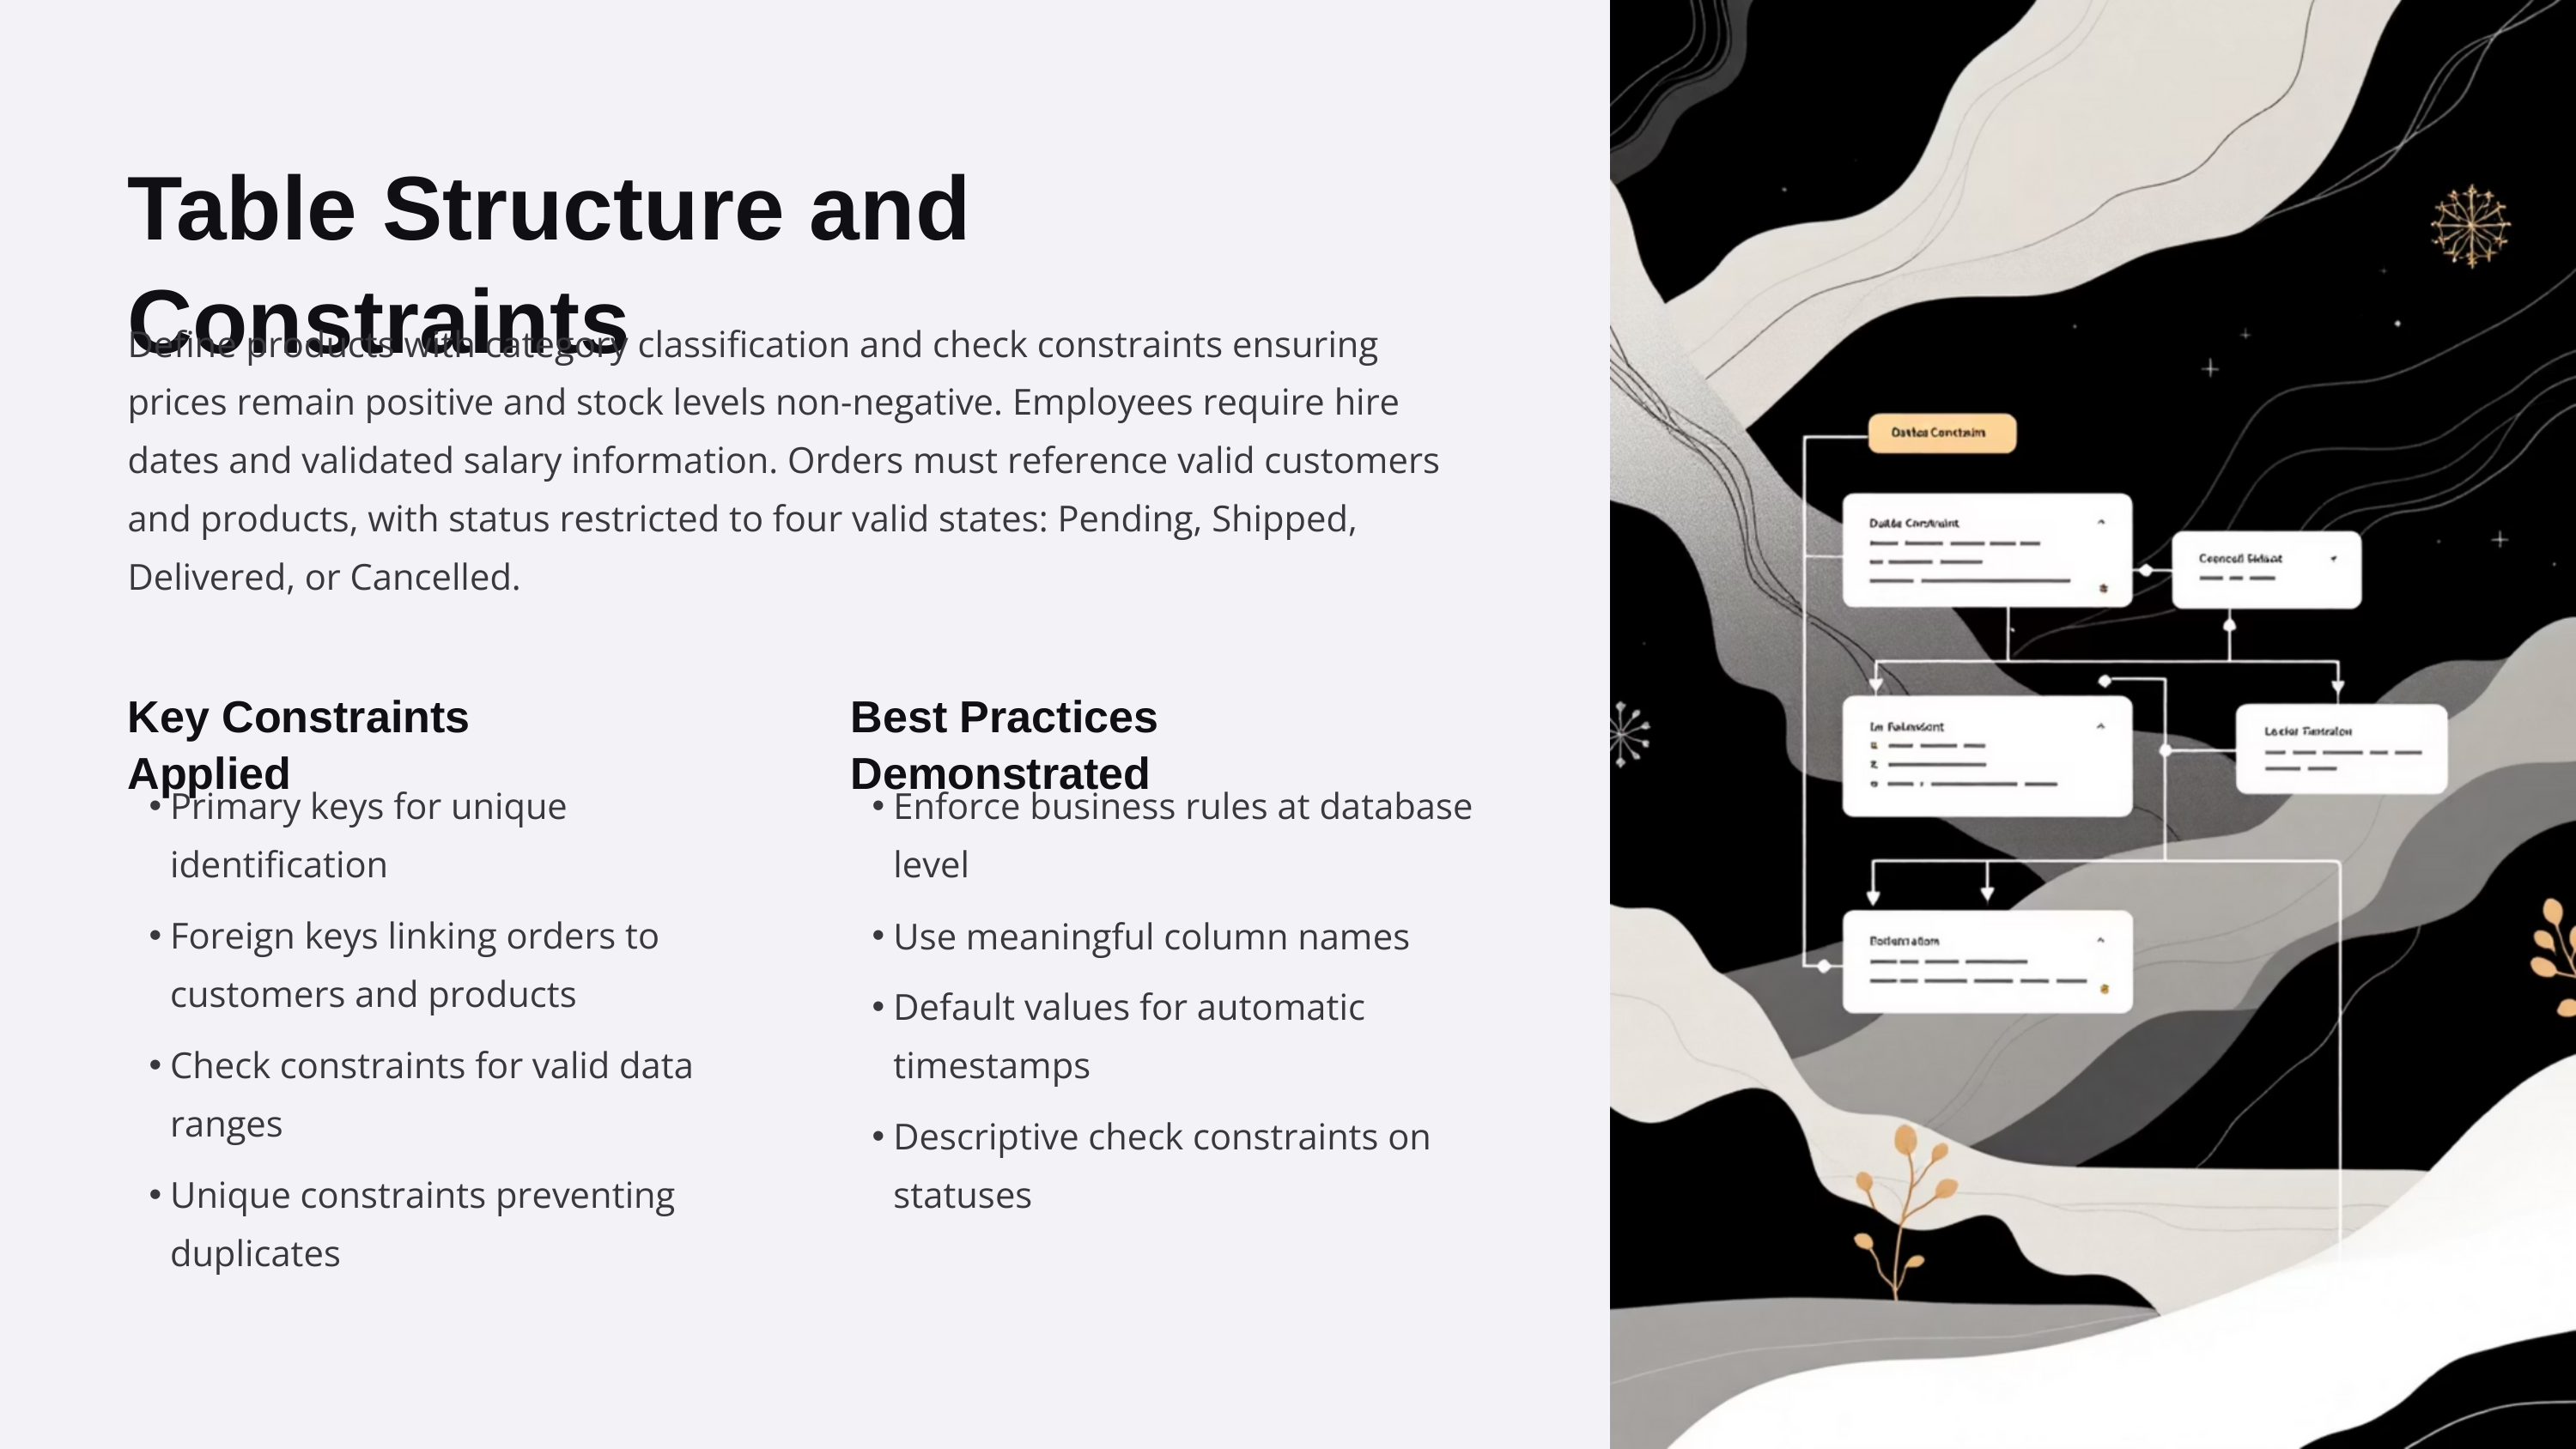

Table Structure and Constraints
Define products with category classification and check constraints ensuring prices remain positive and stock levels non-negative. Employees require hire dates and validated salary information. Orders must reference valid customers and products, with status restricted to four valid states: Pending, Shipped, Delivered, or Cancelled.
Key Constraints Applied
Best Practices Demonstrated
Primary keys for unique identification
Enforce business rules at database level
Foreign keys linking orders to customers and products
Use meaningful column names
Default values for automatic timestamps
Check constraints for valid data ranges
Descriptive check constraints on statuses
Unique constraints preventing duplicates